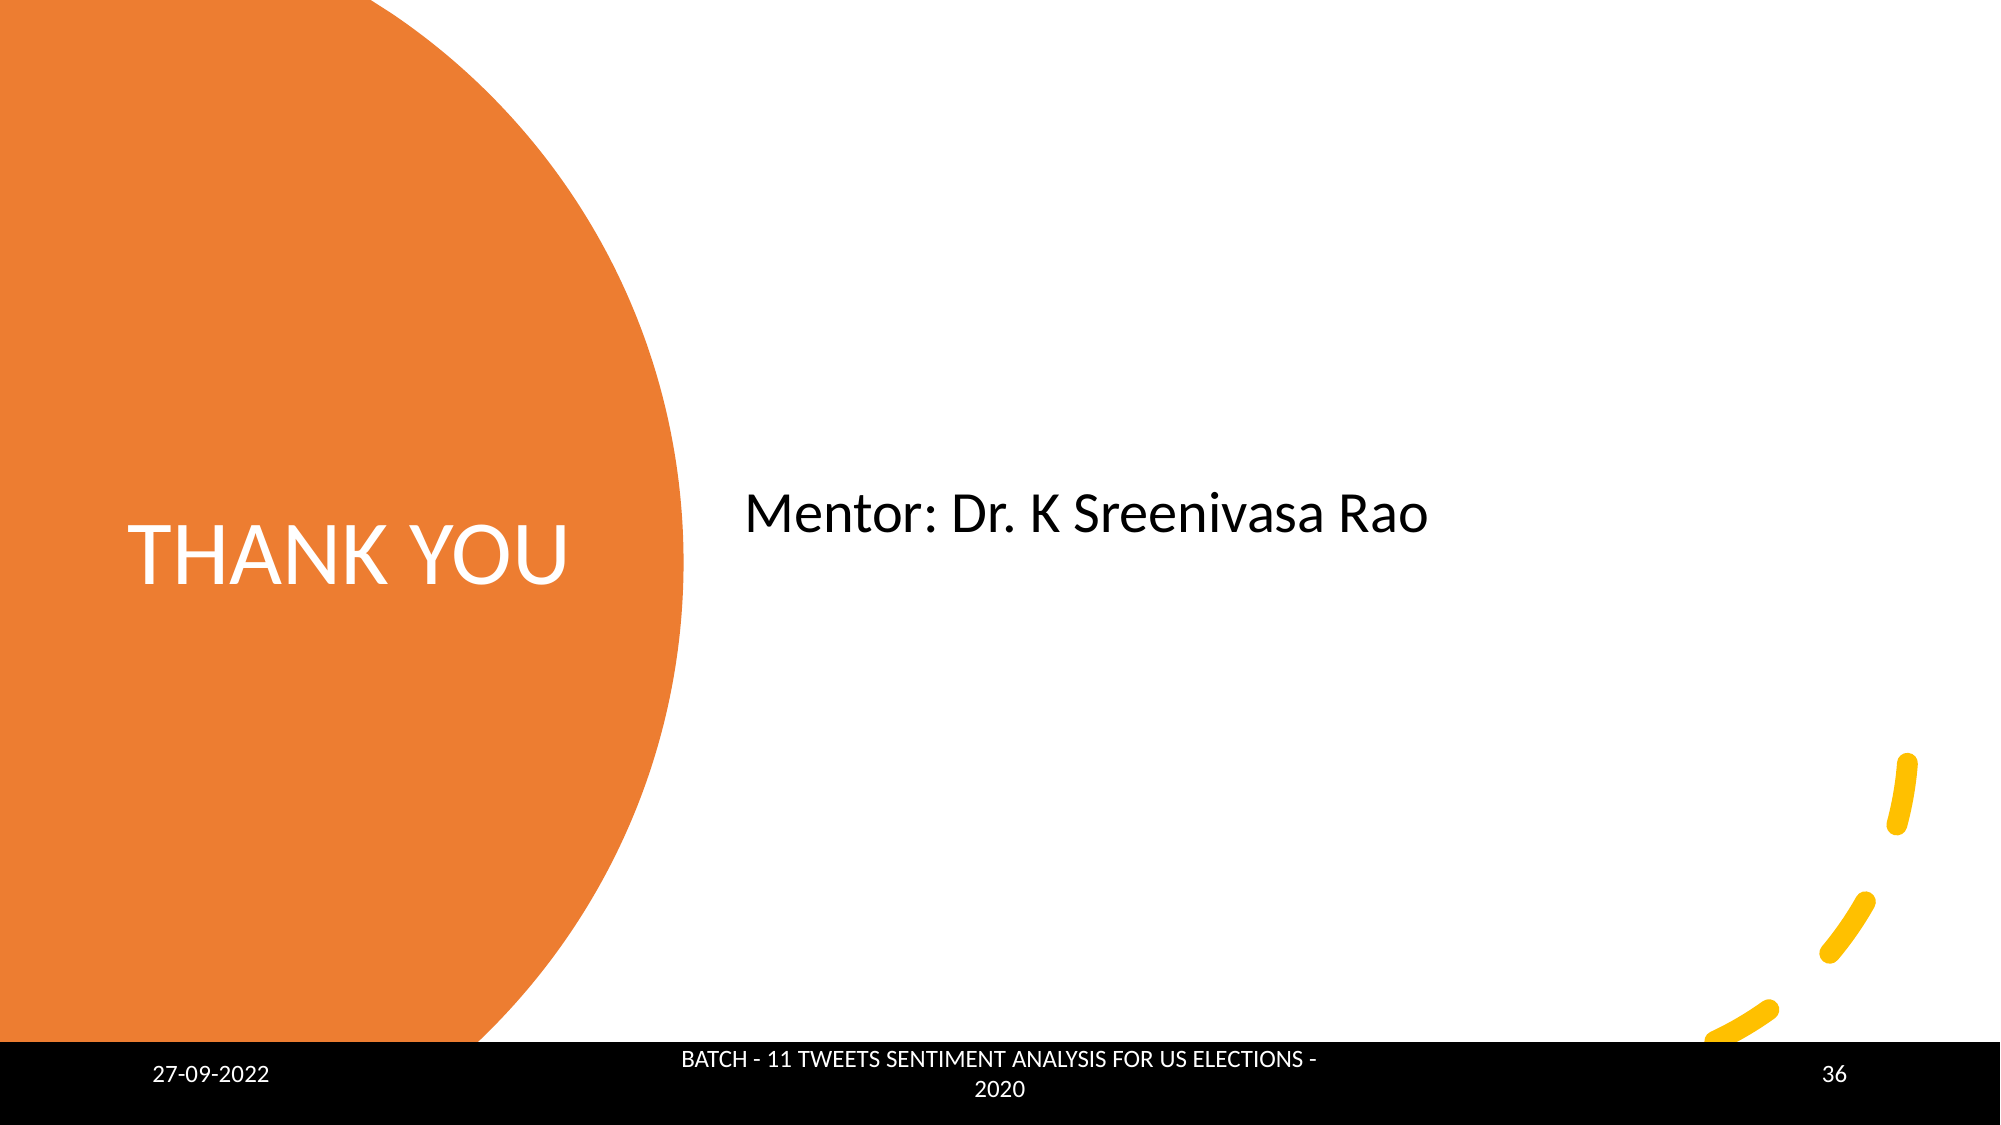

Mentor: Dr. K Sreenivasa Rao

# THANK YOU

27-09-2022
BATCH - 11 TWEETS SENTIMENT ANALYSIS FOR US ELECTIONS - 2020
36

27-09-2022
BATCH - 11 TWEETS SENTIMENT ANALYSIS FOR US ELECTIONS - 2020
36